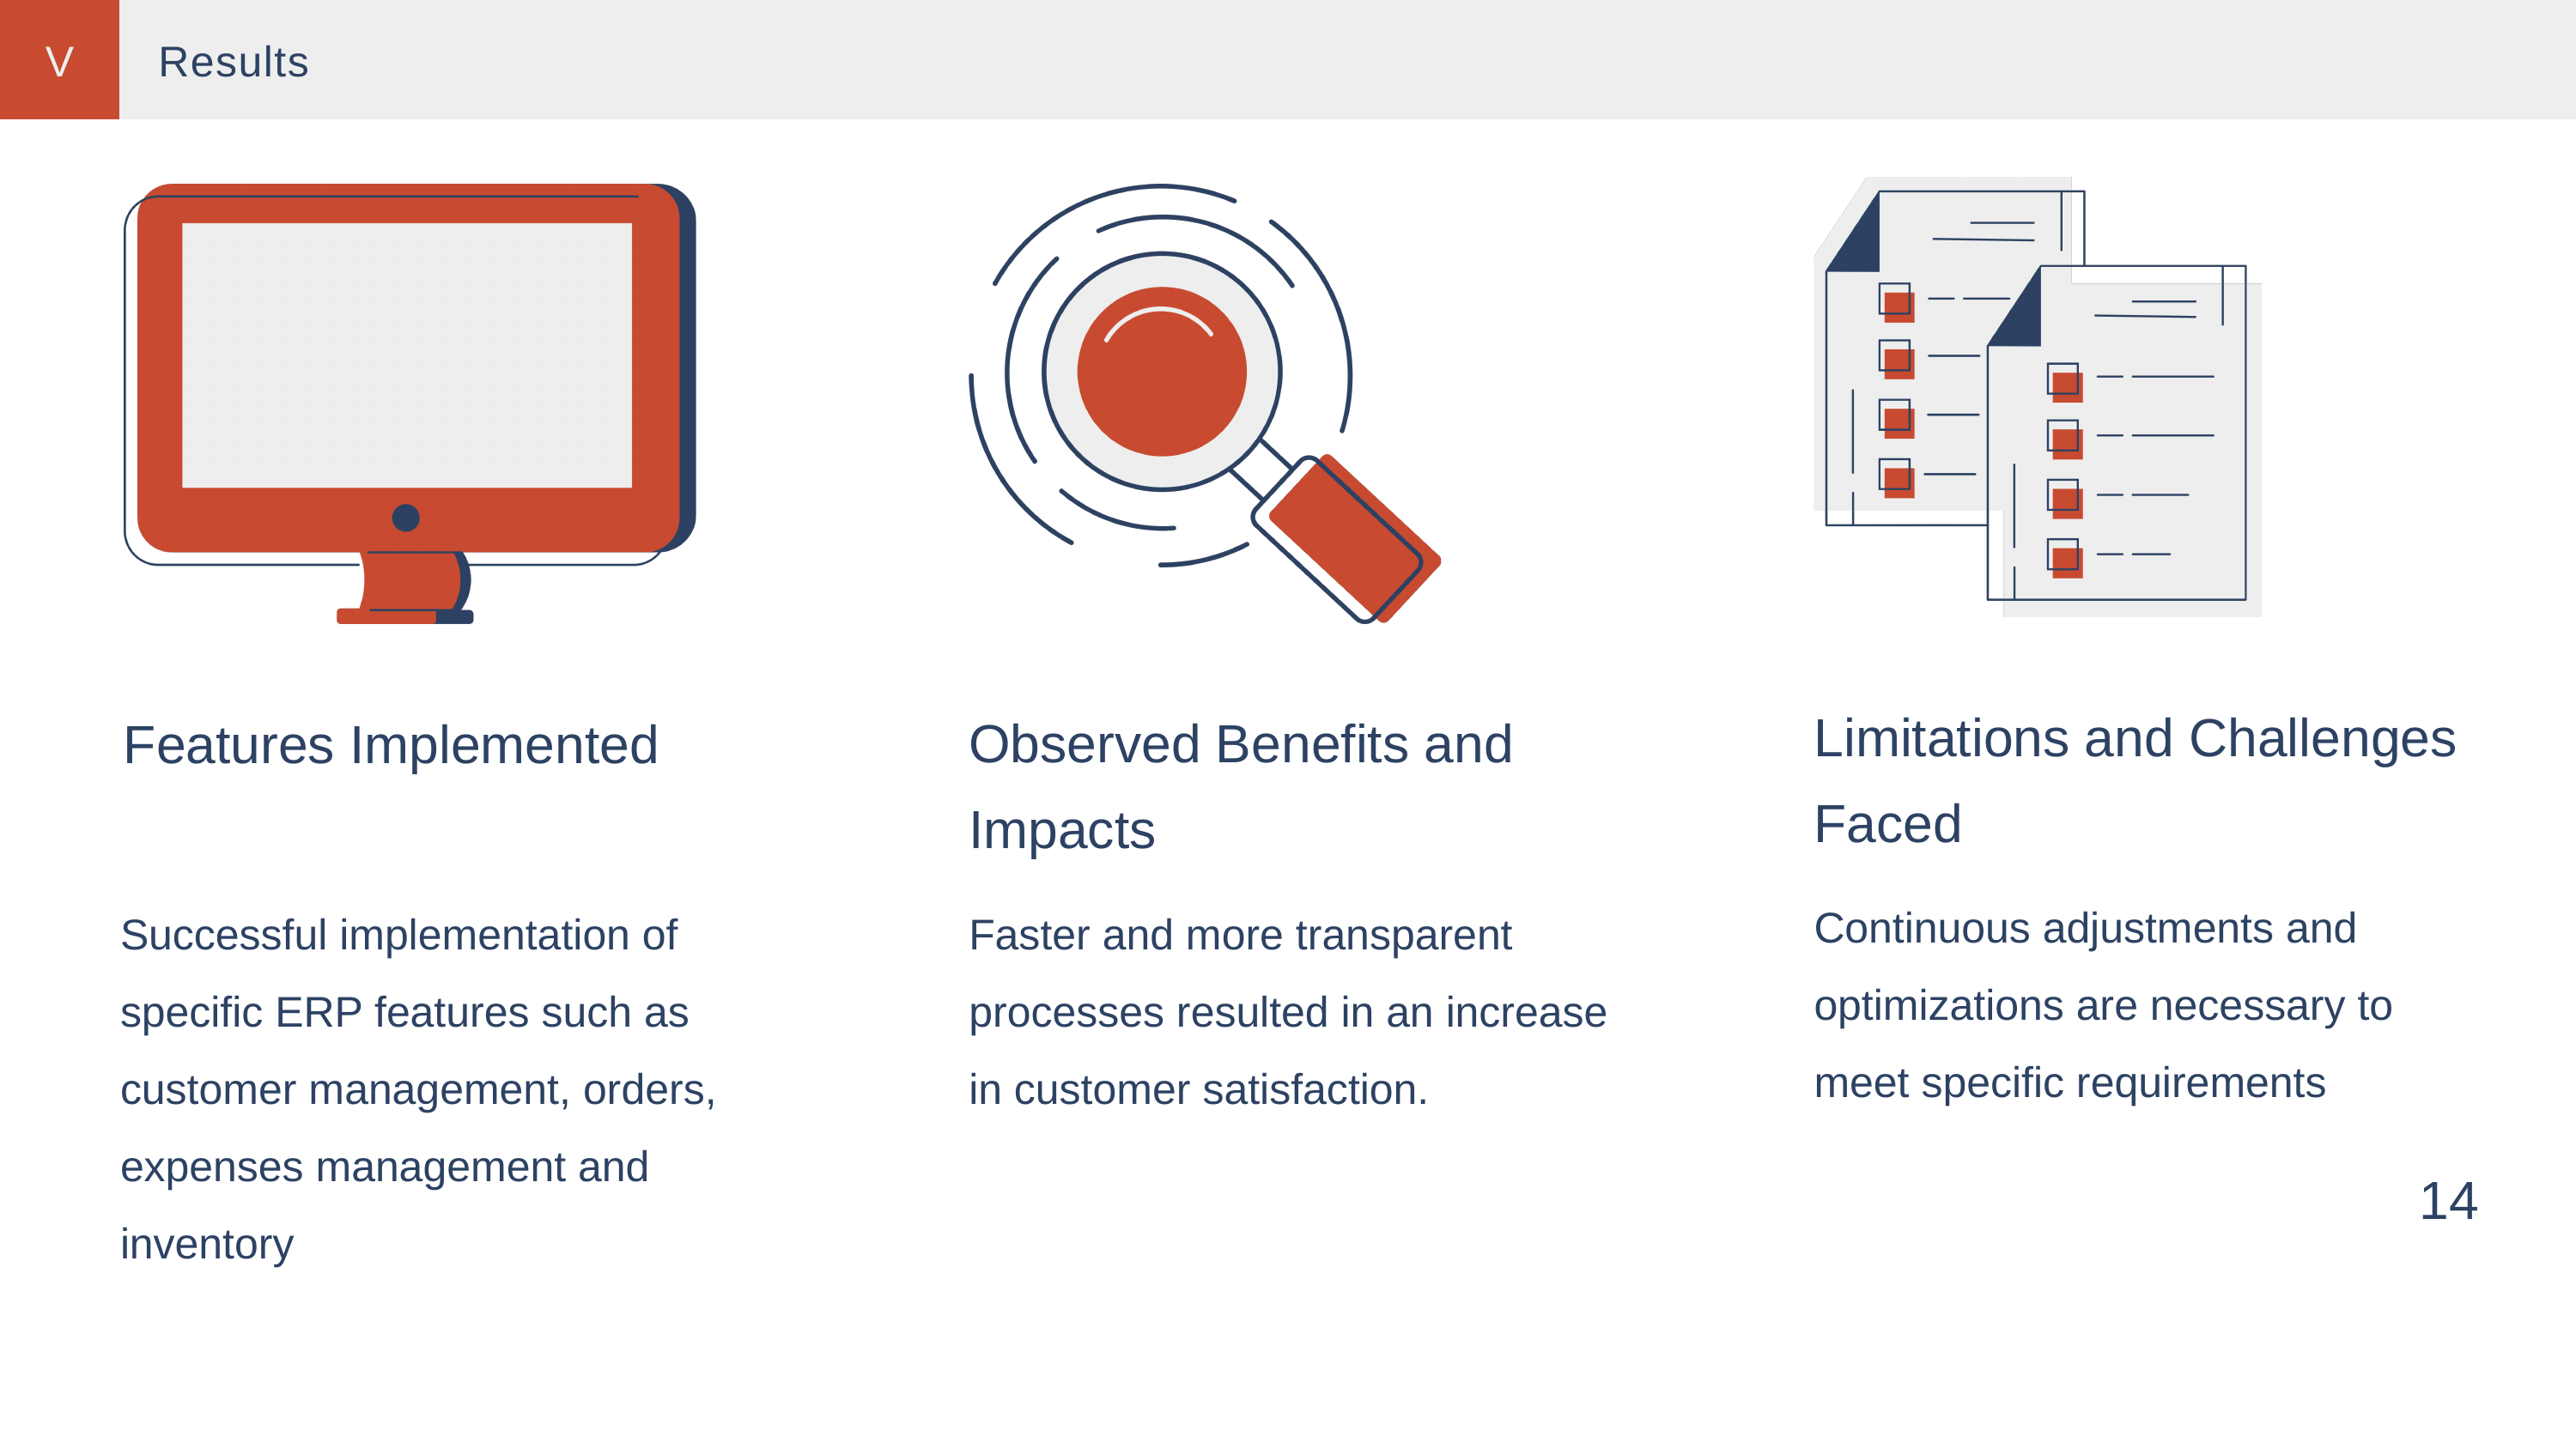

V
Results

Limitations and Challenges Faced

Features Implemented

Observed Benefits and Impacts

Continuous adjustments and optimizations are necessary to meet specific requirements
Successful implementation of specific ERP features such as customer management, orders, expenses management and inventory
Faster and more transparent processes resulted in an increase in customer satisfaction.
14